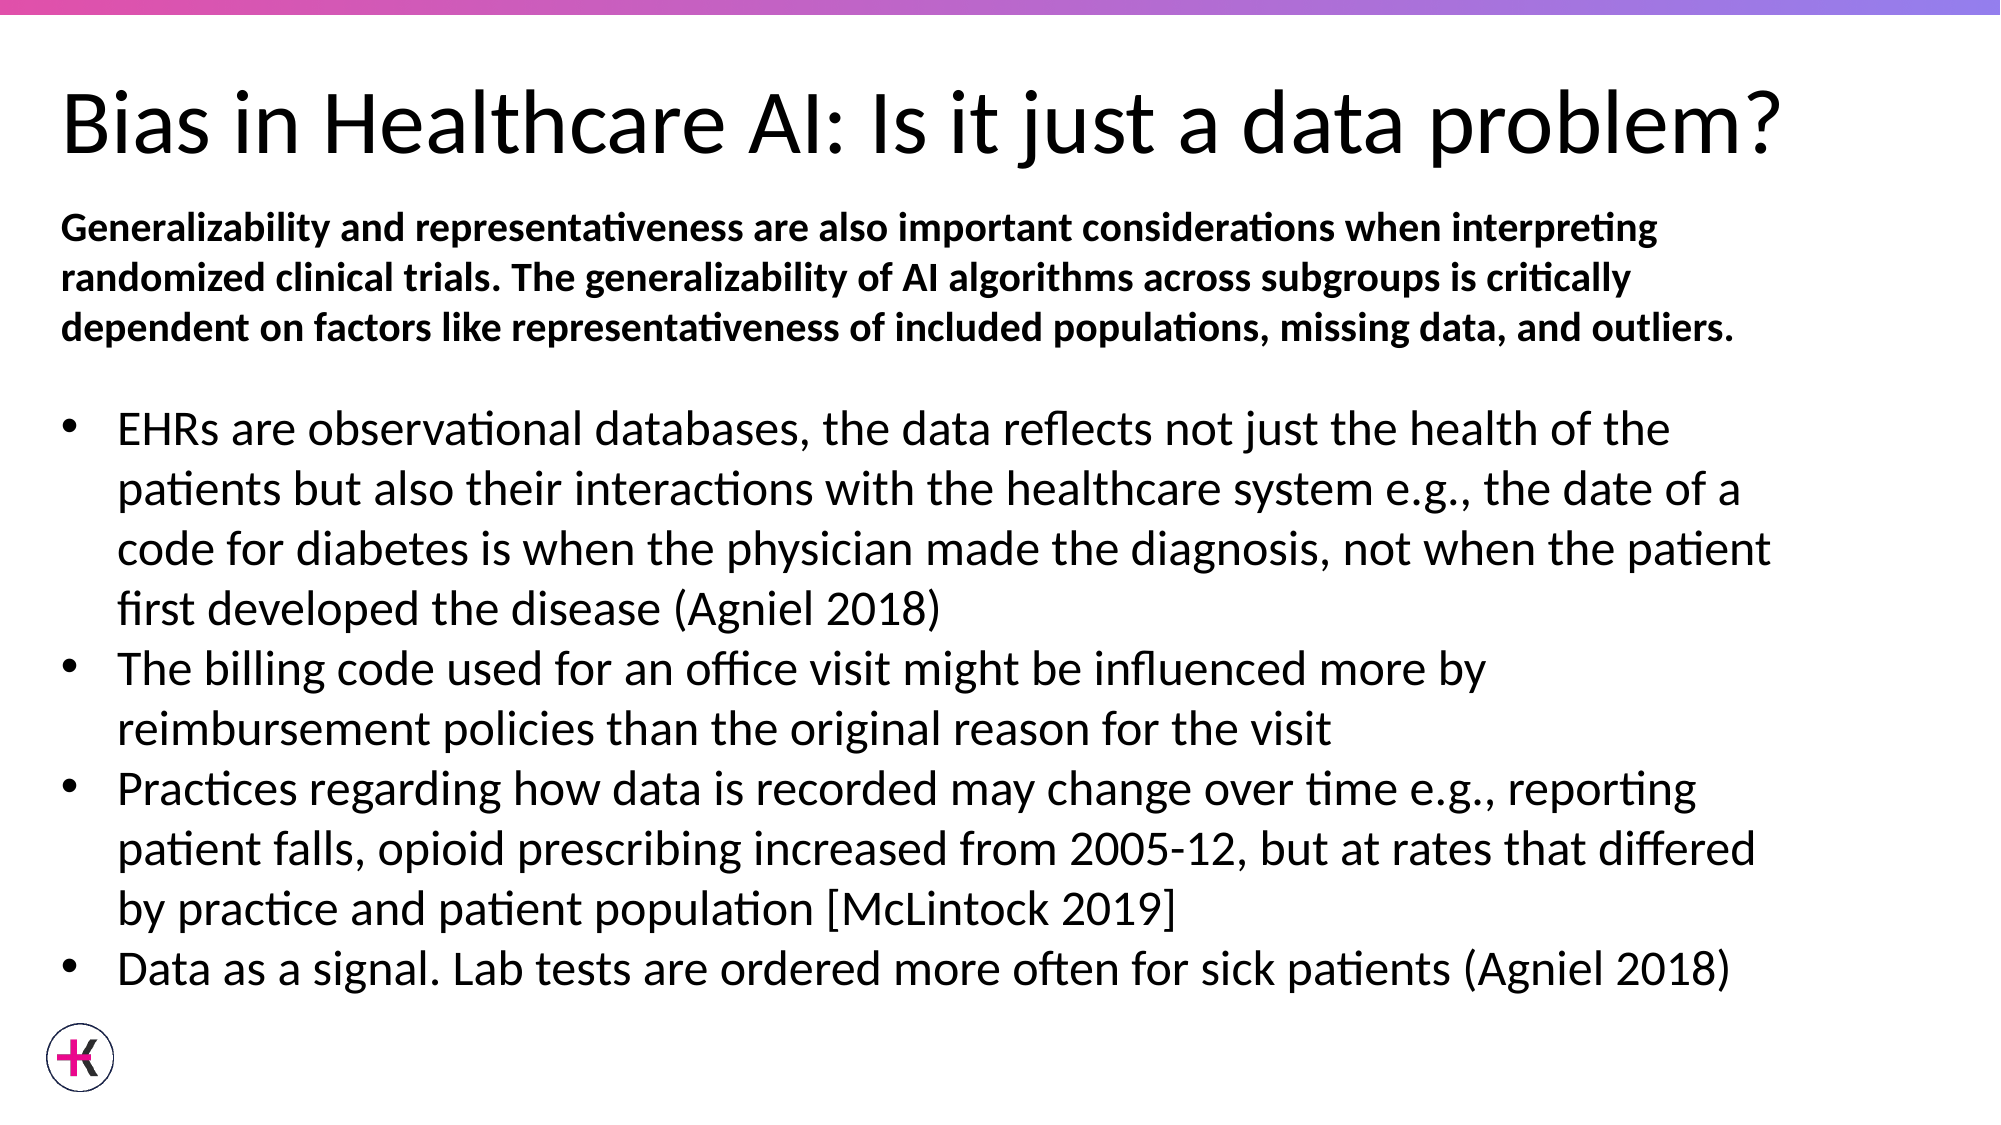

# Bias in Healthcare AI: Is it just a data problem?
Generalizability and representativeness are also important considerations when interpreting randomized clinical trials. The generalizability of AI algorithms across subgroups is critically dependent on factors like representativeness of included populations, missing data, and outliers.

EHRs are observational databases, the data reflects not just the health of the patients but also their interactions with the healthcare system e.g., the date of a code for diabetes is when the physician made the diagnosis, not when the patient first developed the disease (Agniel 2018)
The billing code used for an office visit might be influenced more by reimbursement policies than the original reason for the visit
Practices regarding how data is recorded may change over time e.g., reporting patient falls, opioid prescribing increased from 2005-12, but at rates that differed by practice and patient population [McLintock 2019]
Data as a signal. Lab tests are ordered more often for sick patients (Agniel 2018)